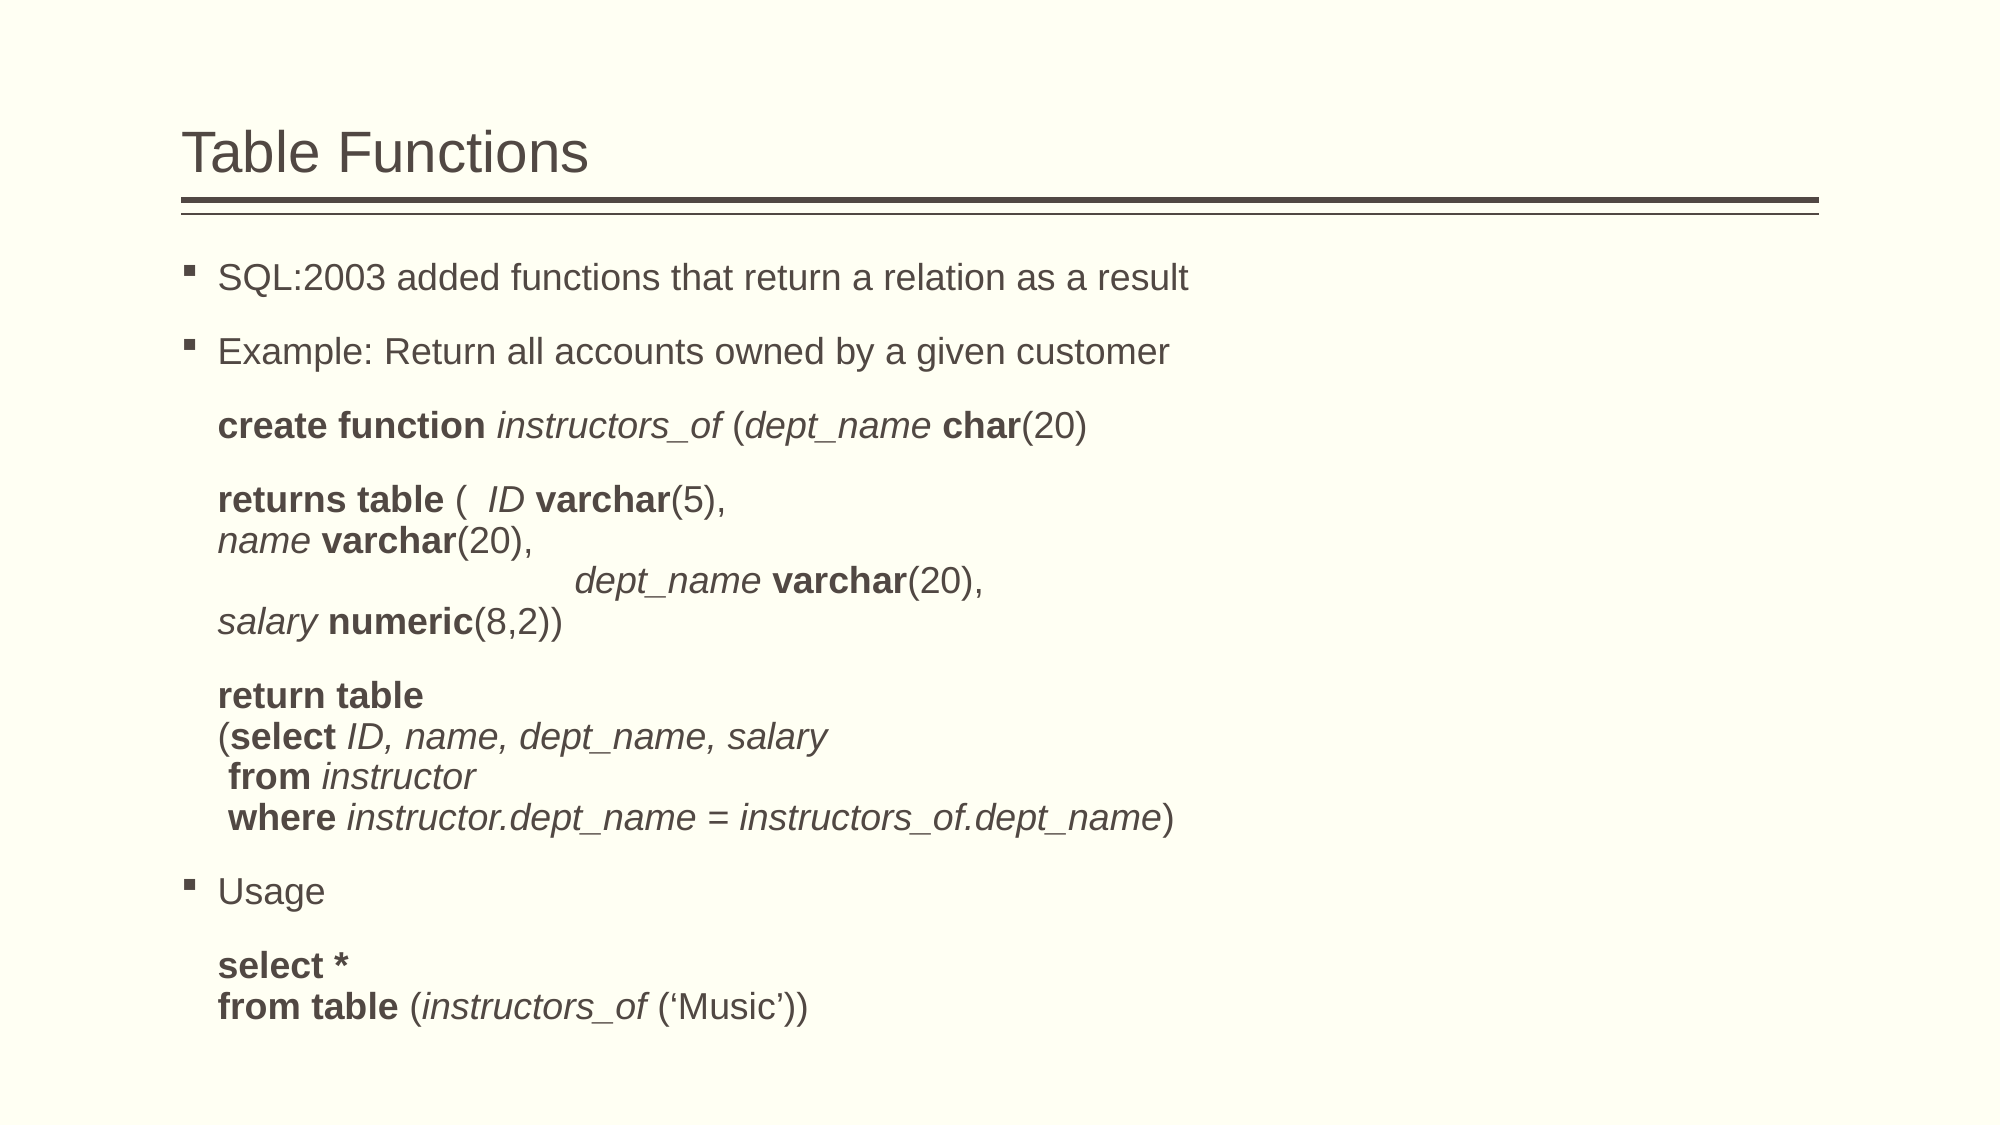

# Table Functions
SQL:2003 added functions that return a relation as a result
Example: Return all accounts owned by a given customer
	create function instructors_of (dept_name char(20)
		returns table ( 	ID varchar(5),
			name varchar(20),
                                  dept_name varchar(20),
			salary numeric(8,2))
	return table
	(select ID, name, dept_name, salary
	 from instructor
	 where instructor.dept_name = instructors_of.dept_name)
Usage
		select *
	from table (instructors_of (‘Music’))